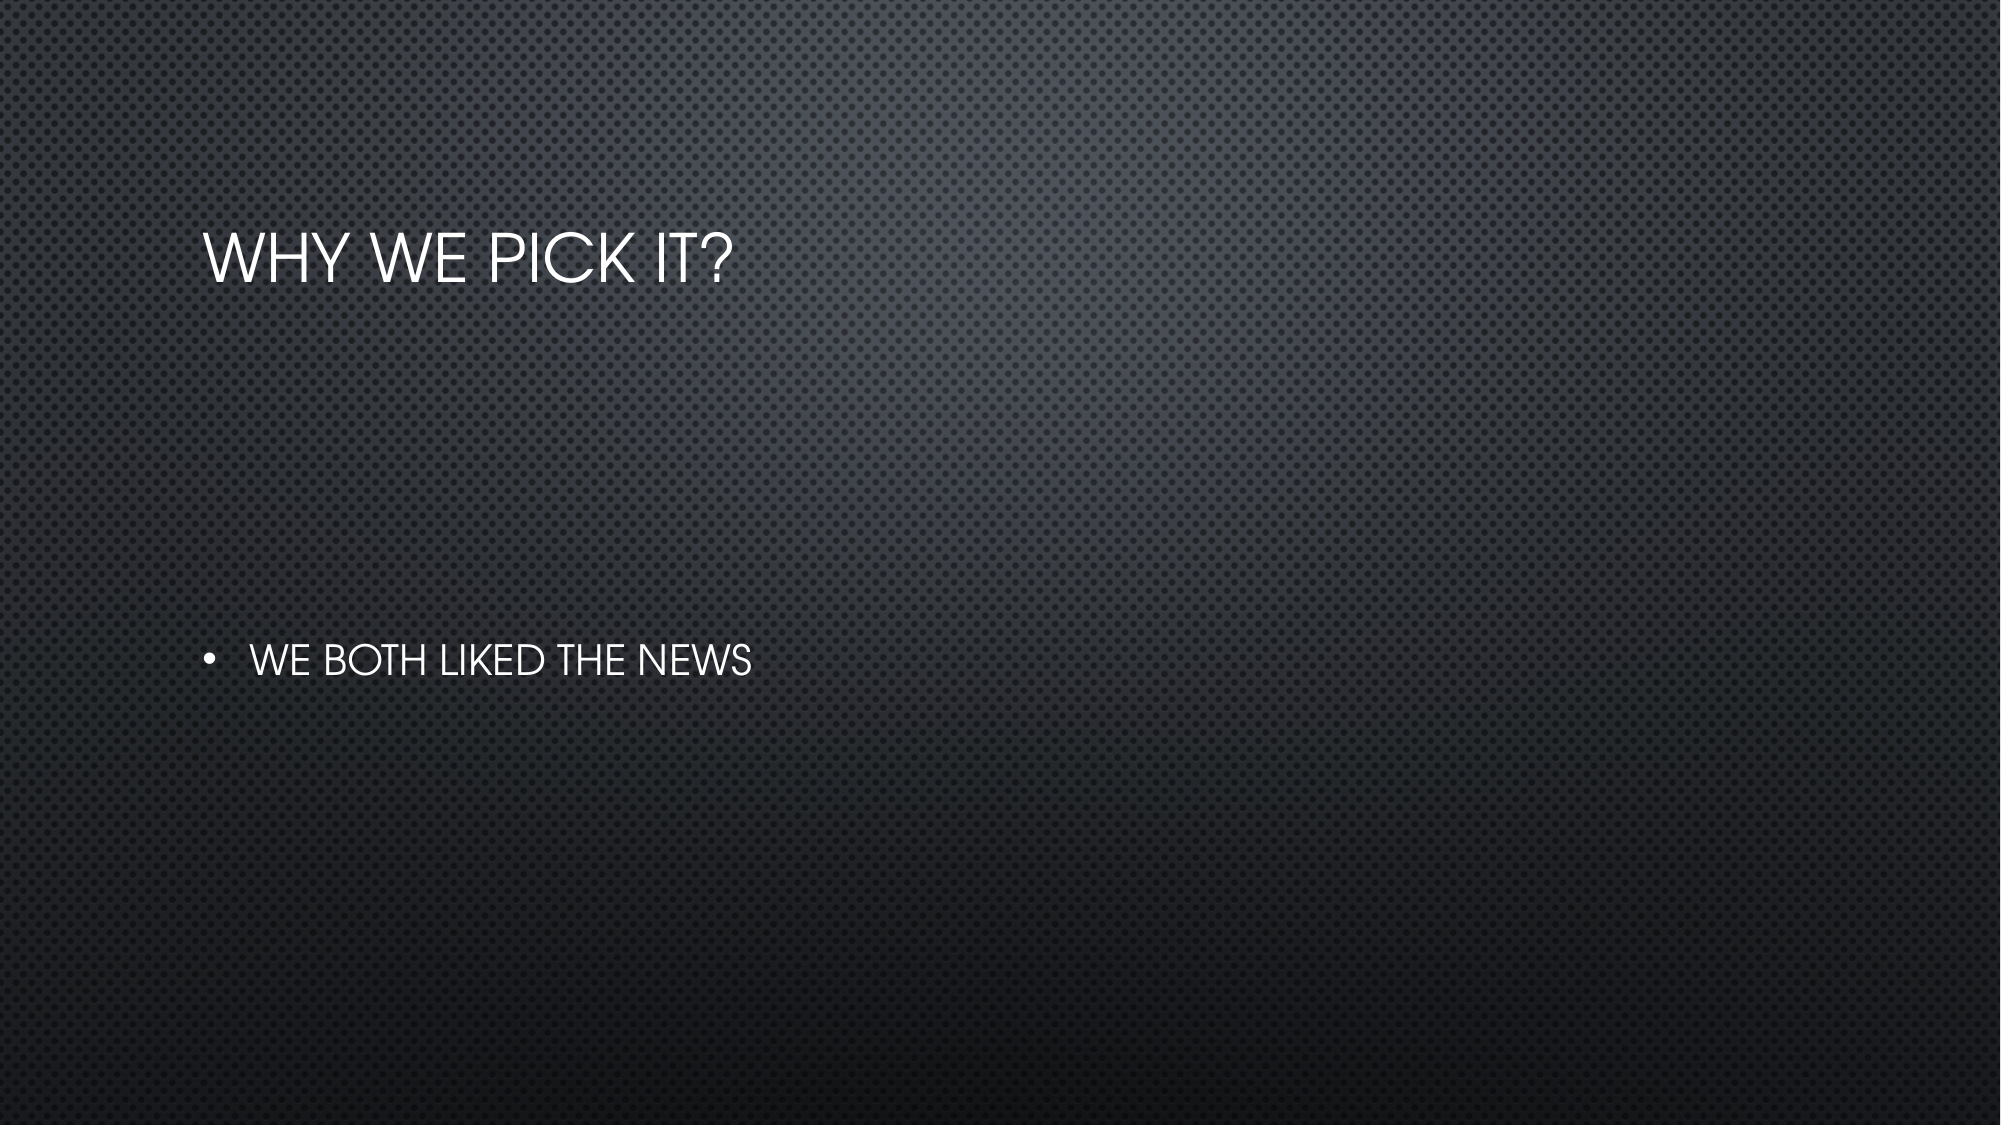

# Why we pick it?
We both liked the news